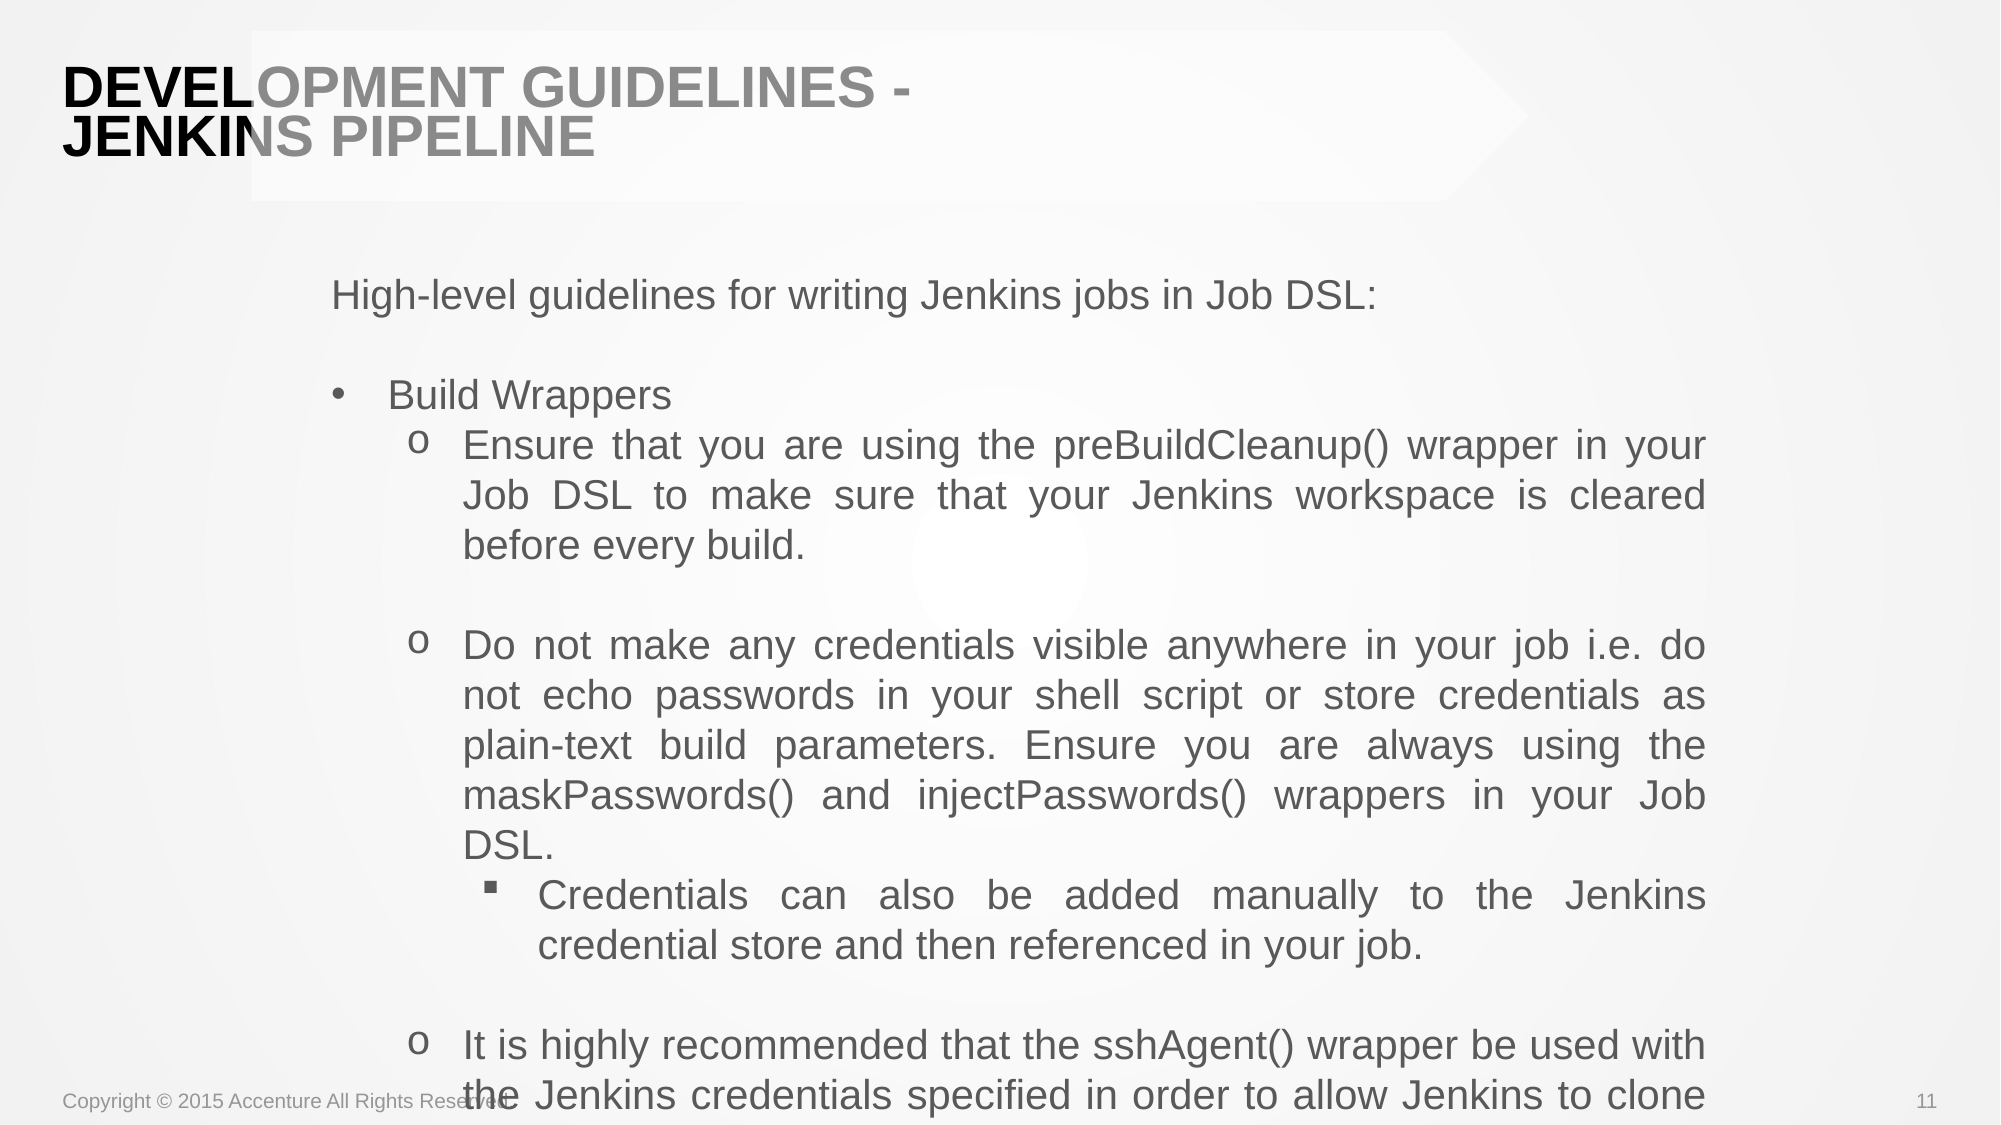

# Development Guidelines - Jenkins Pipeline

High-level guidelines for writing Jenkins jobs in Job DSL:

Build Wrappers
Ensure that you are using the preBuildCleanup() wrapper in your Job DSL to make sure that your Jenkins workspace is cleared before every build.

Do not make any credentials visible anywhere in your job i.e. do not echo passwords in your shell script or store credentials as plain-text build parameters. Ensure you are always using the maskPasswords() and injectPasswords() wrappers in your Job DSL.
Credentials can also be added manually to the Jenkins credential store and then referenced in your job.

It is highly recommended that the sshAgent() wrapper be used with the Jenkins credentials specified in order to allow Jenkins to clone all local git repositories from Gerrit over SSH.

Copyright © 2015 Accenture All Rights Reserved.
11